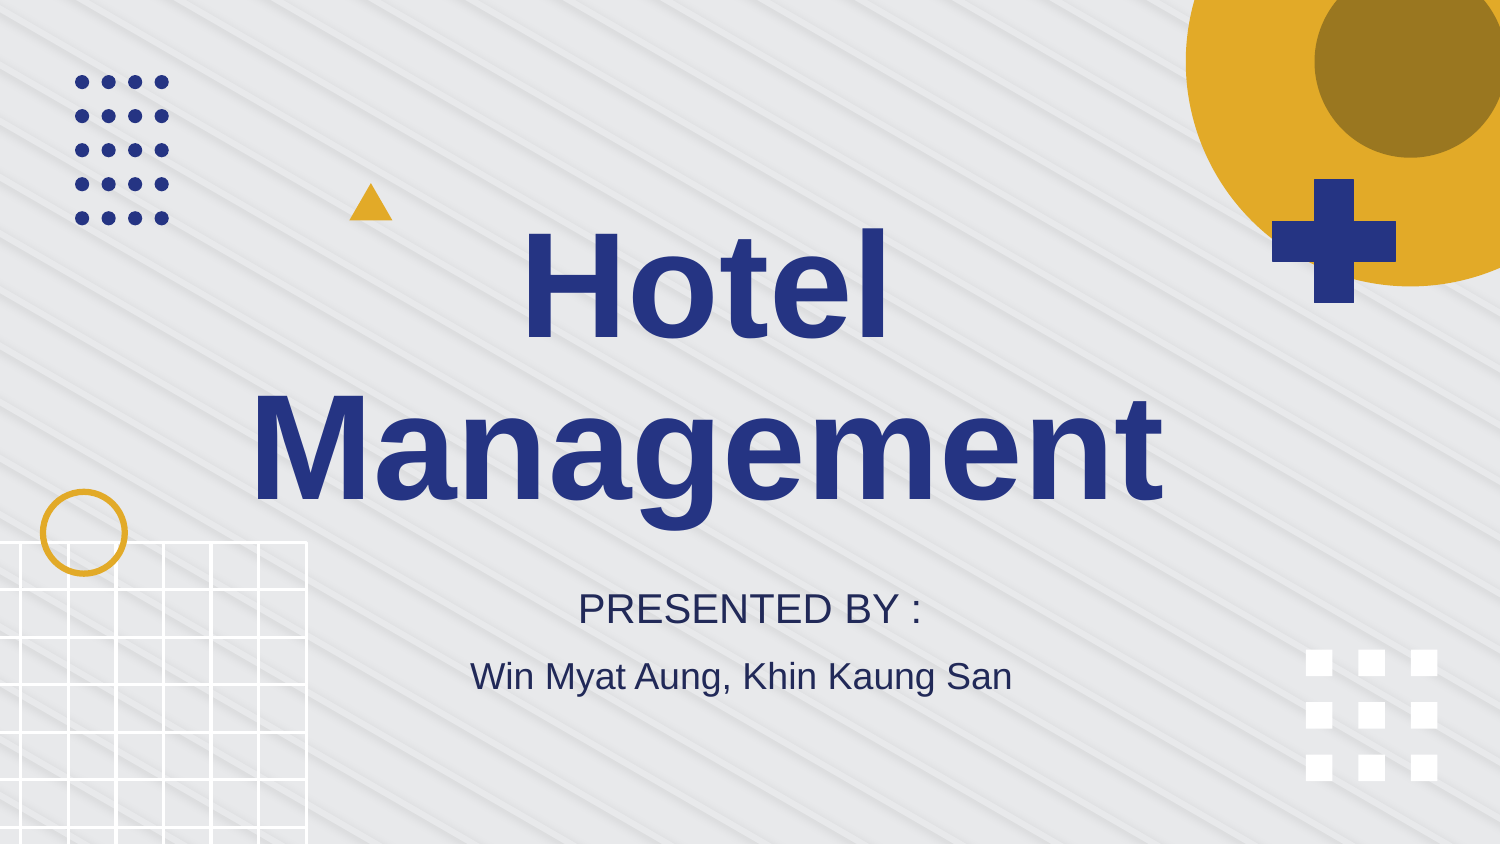

# Hotel Management
PRESENTED BY :
Win Myat Aung, Khin Kaung San